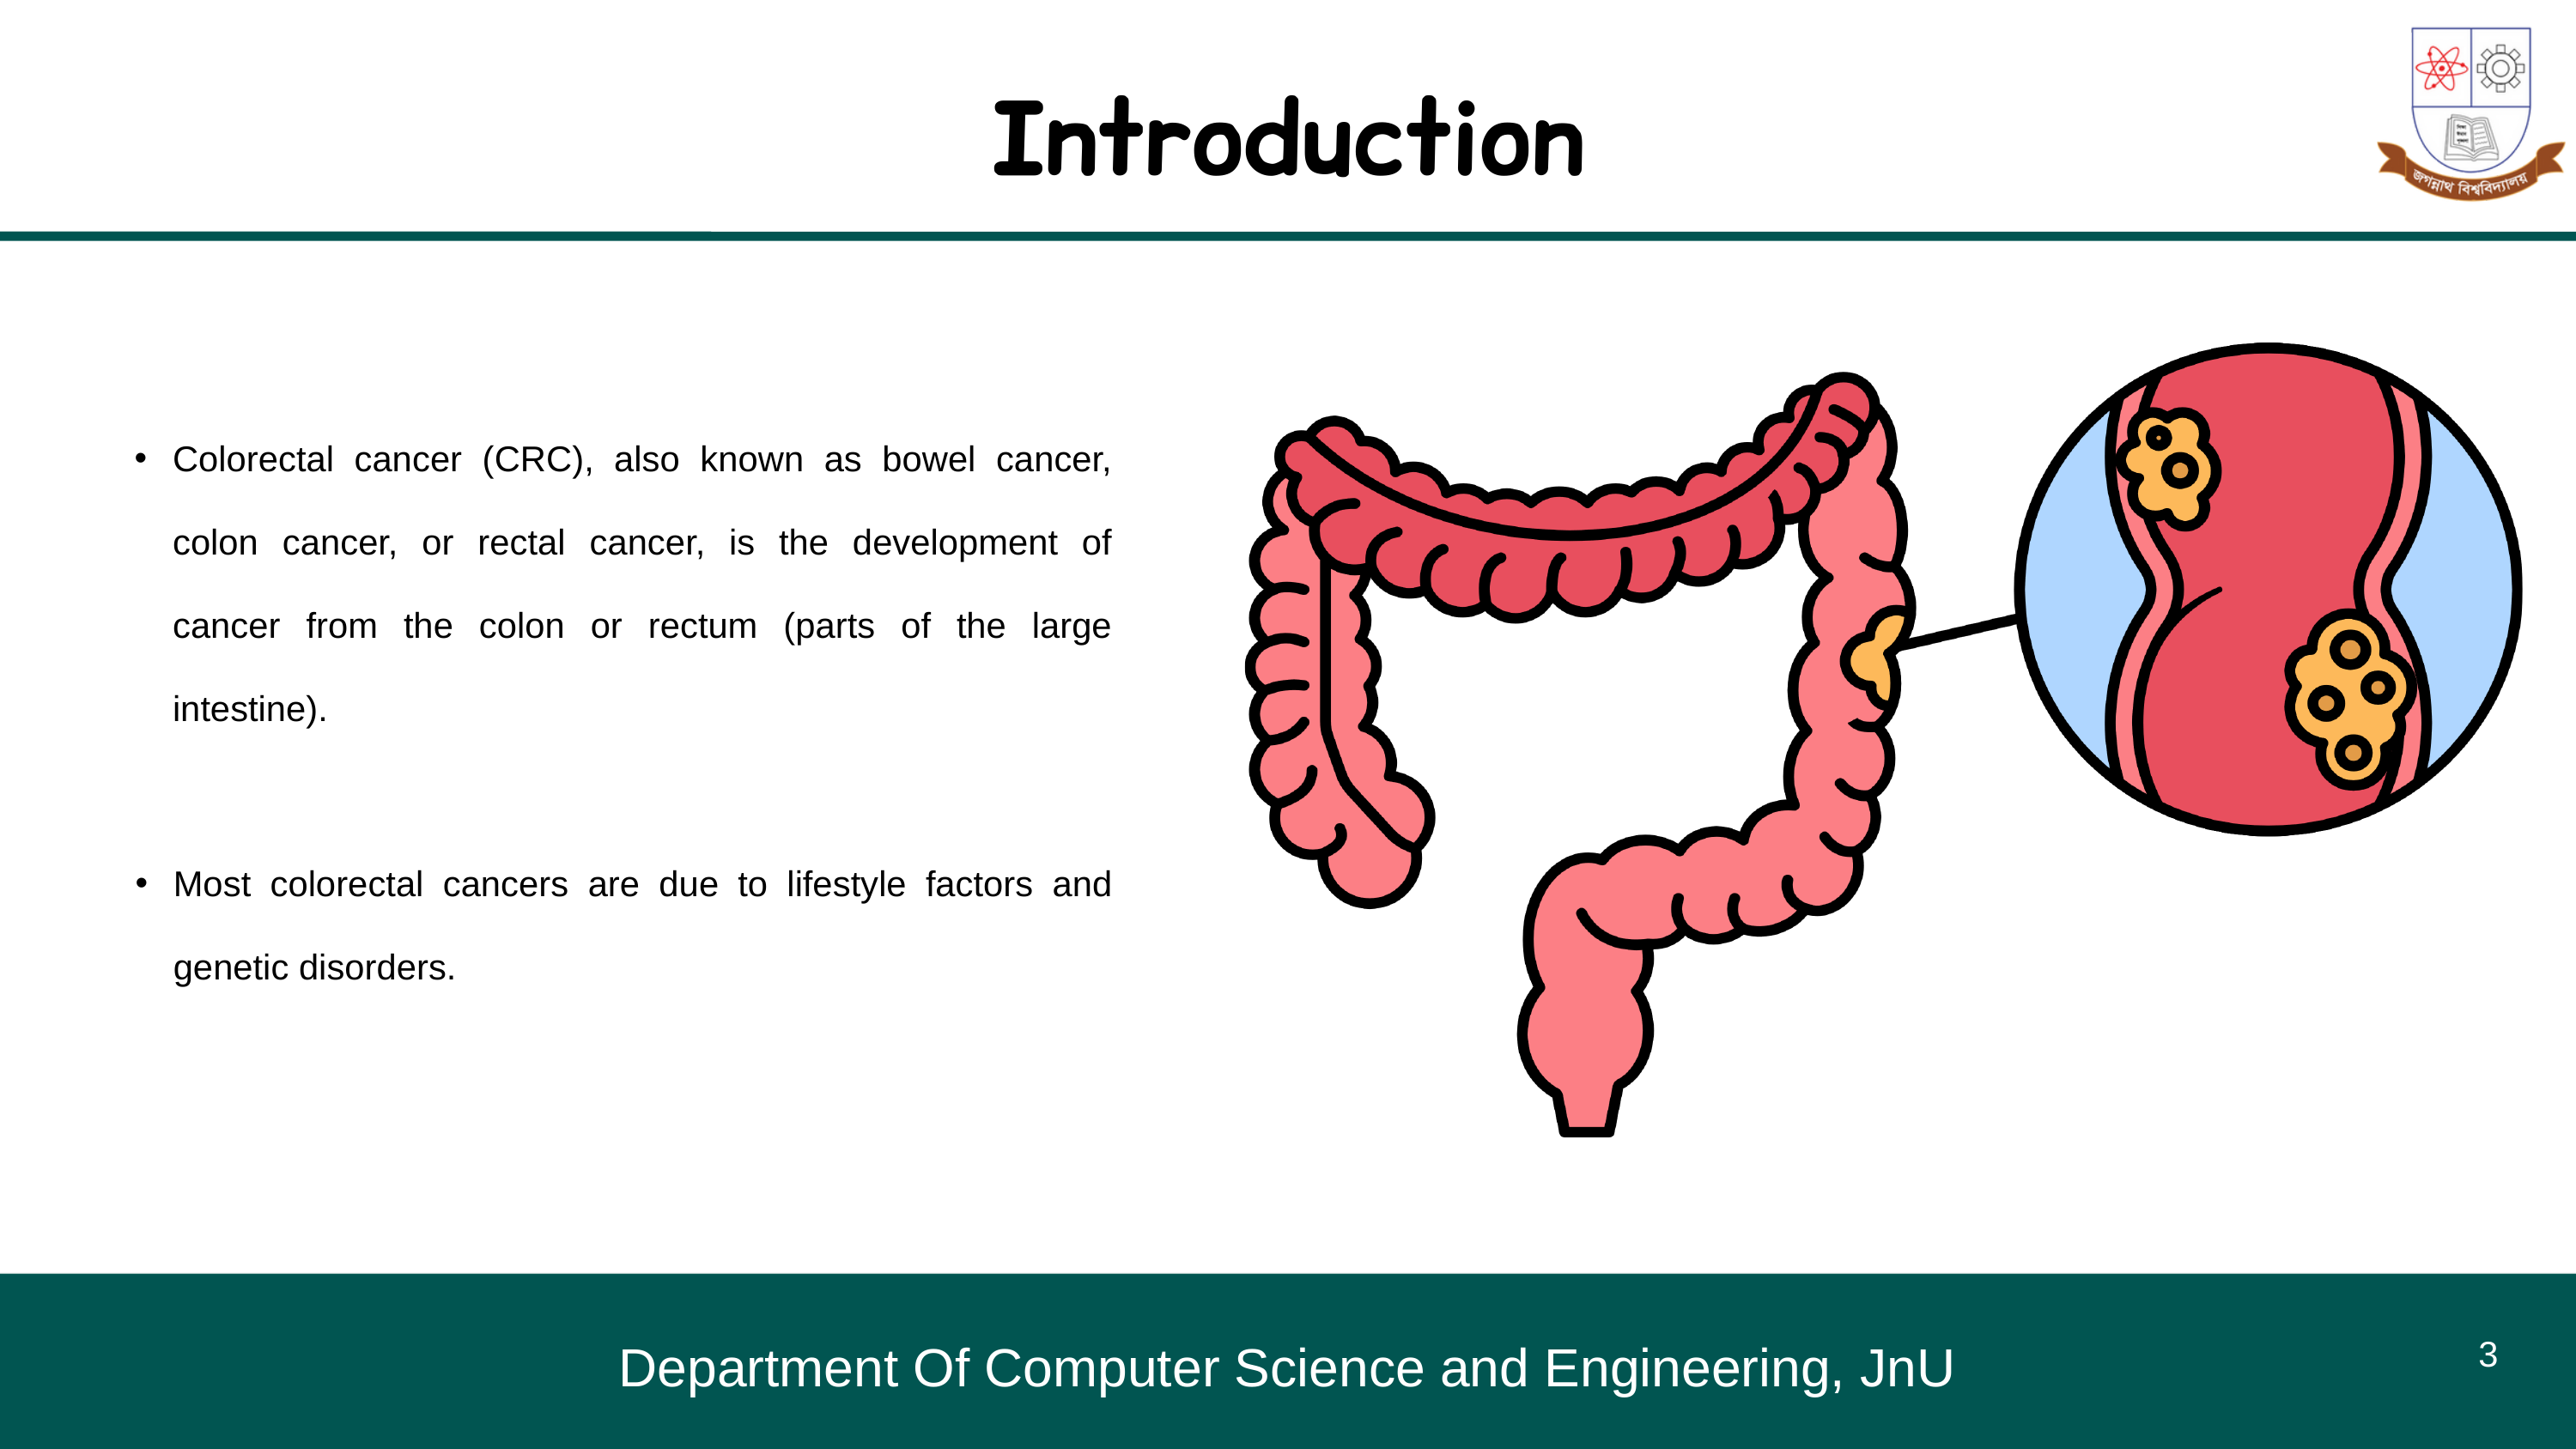

Introduction

Colorectal cancer (CRC), also known as bowel cancer, colon cancer, or rectal cancer, is the development of cancer from the colon or rectum (parts of the large intestine).
Most colorectal cancers are due to lifestyle factors and genetic disorders.

3
Department Of Computer Science and Engineering, JnU